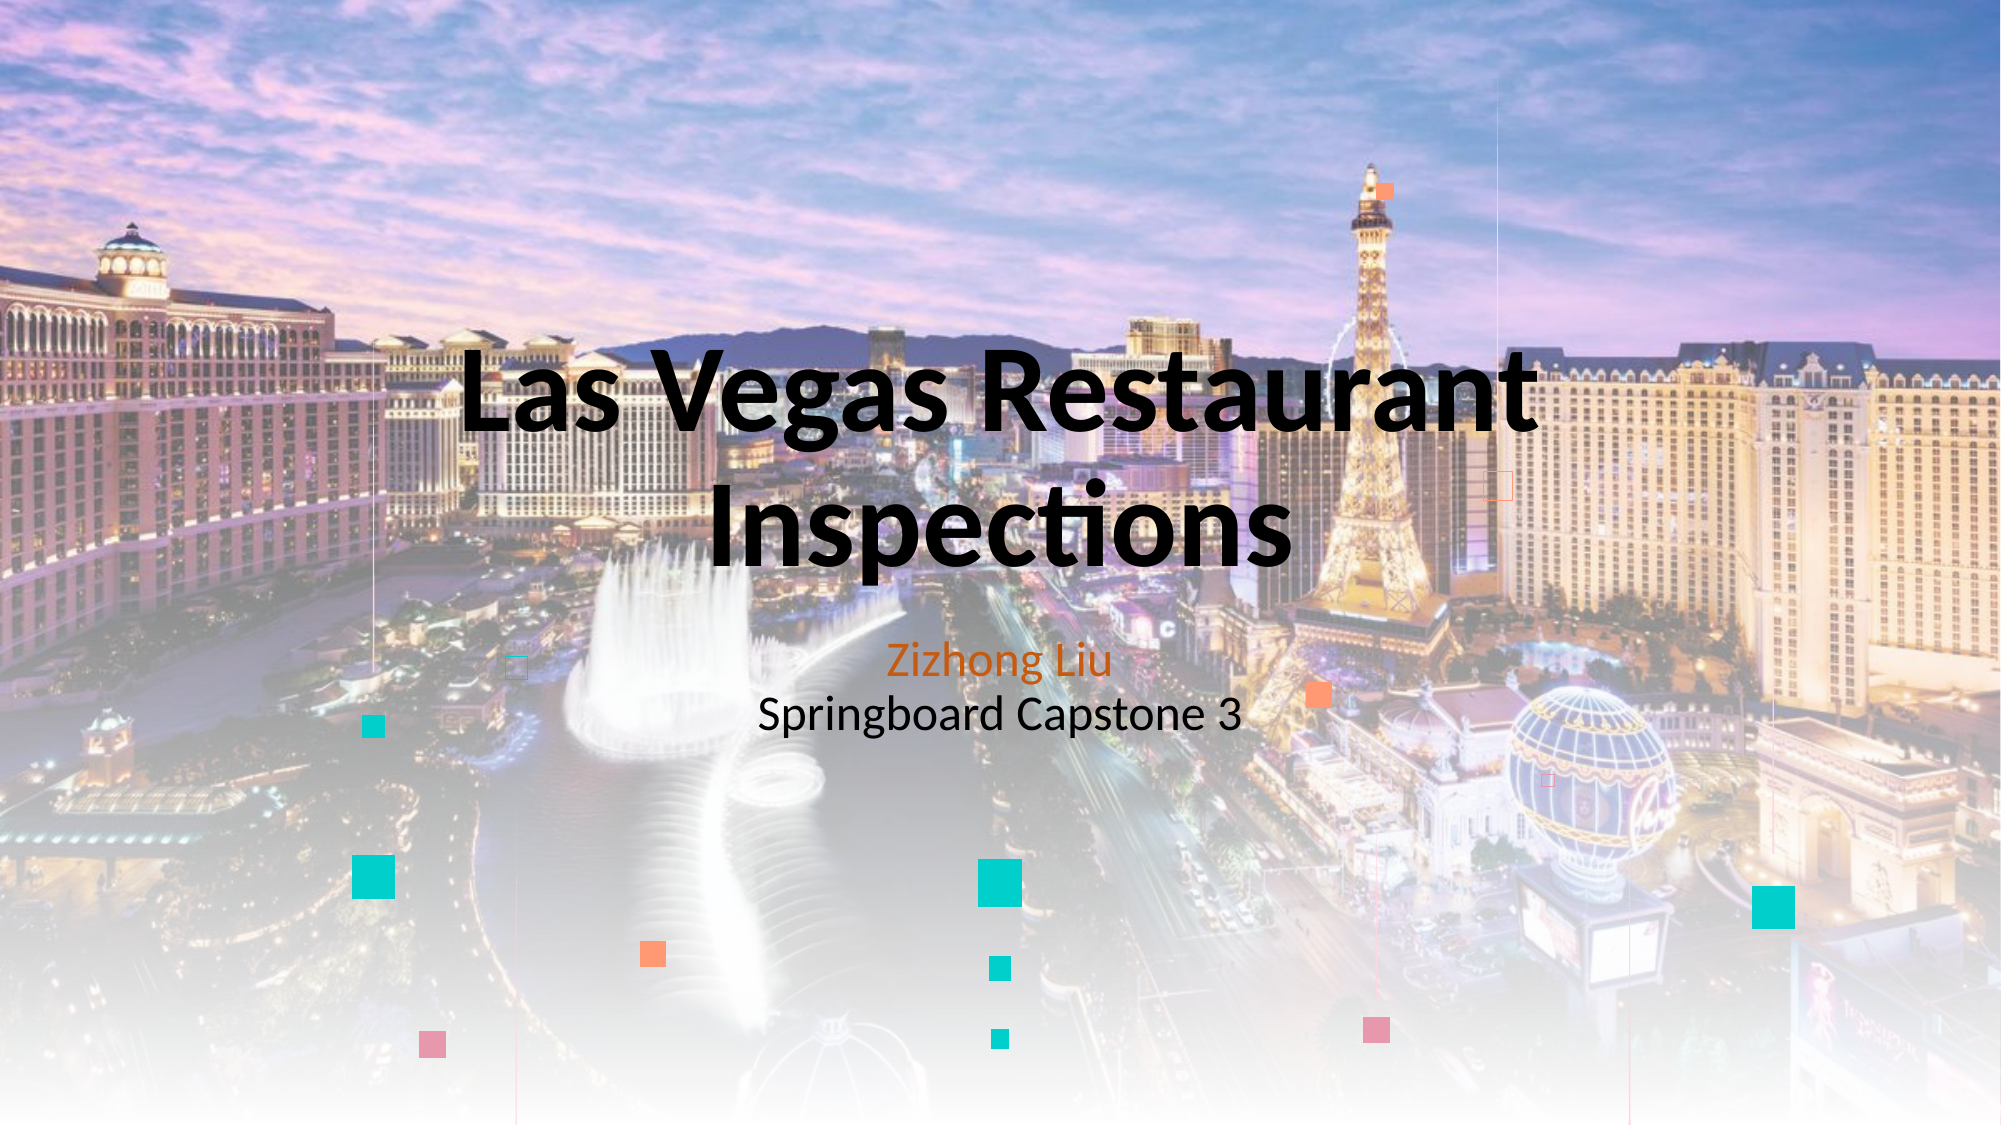

# Las Vegas Restaurant Inspections

Zizhong Liu
Springboard Capstone 3